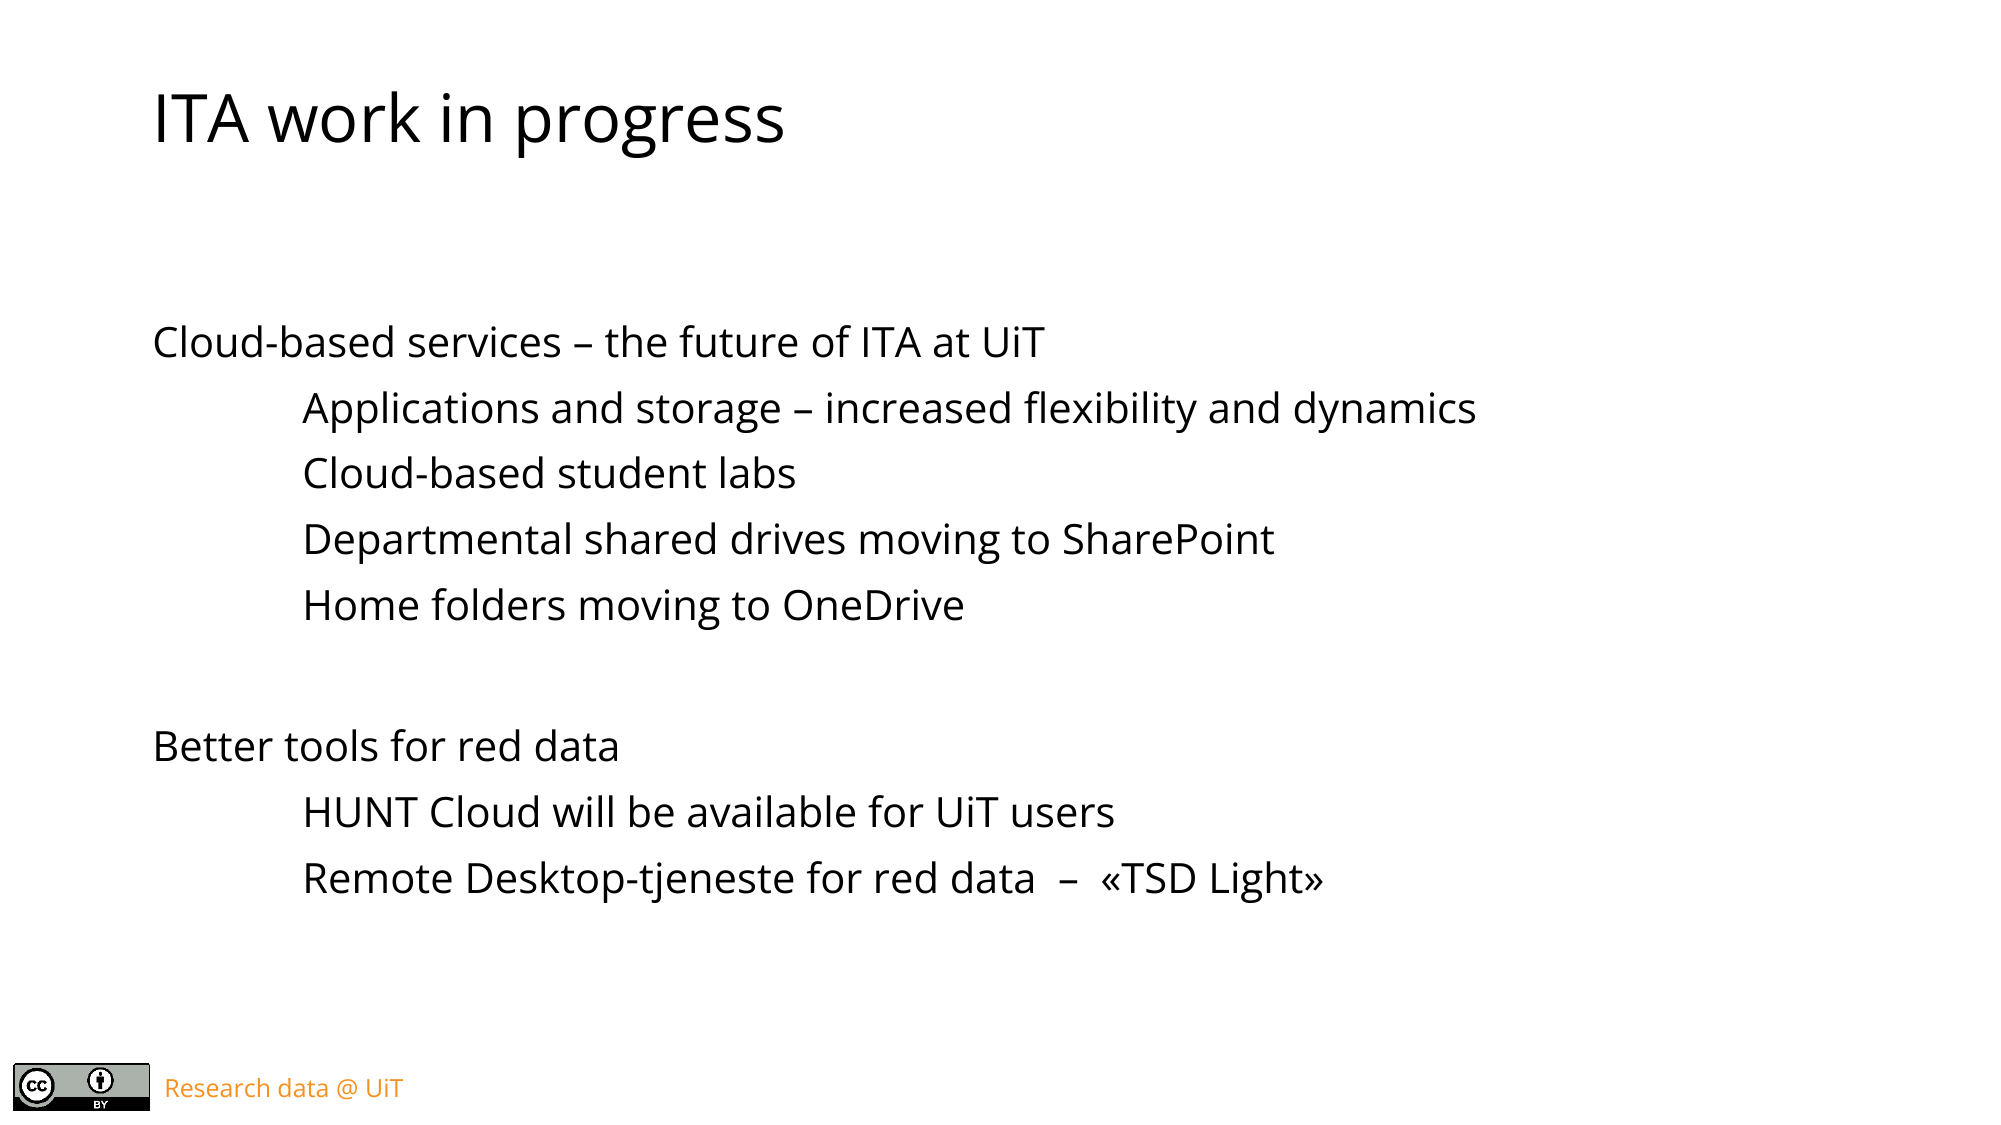

# ITA work in progress
Cloud-based services – the future of ITA at UiT
	Applications and storage – increased flexibility and dynamics
	Cloud-based student labs
	Departmental shared drives moving to SharePoint
	Home folders moving to OneDrive

Better tools for red data
	HUNT Cloud will be available for UiT users
	Remote Desktop-tjeneste for red data  –  «TSD Light»